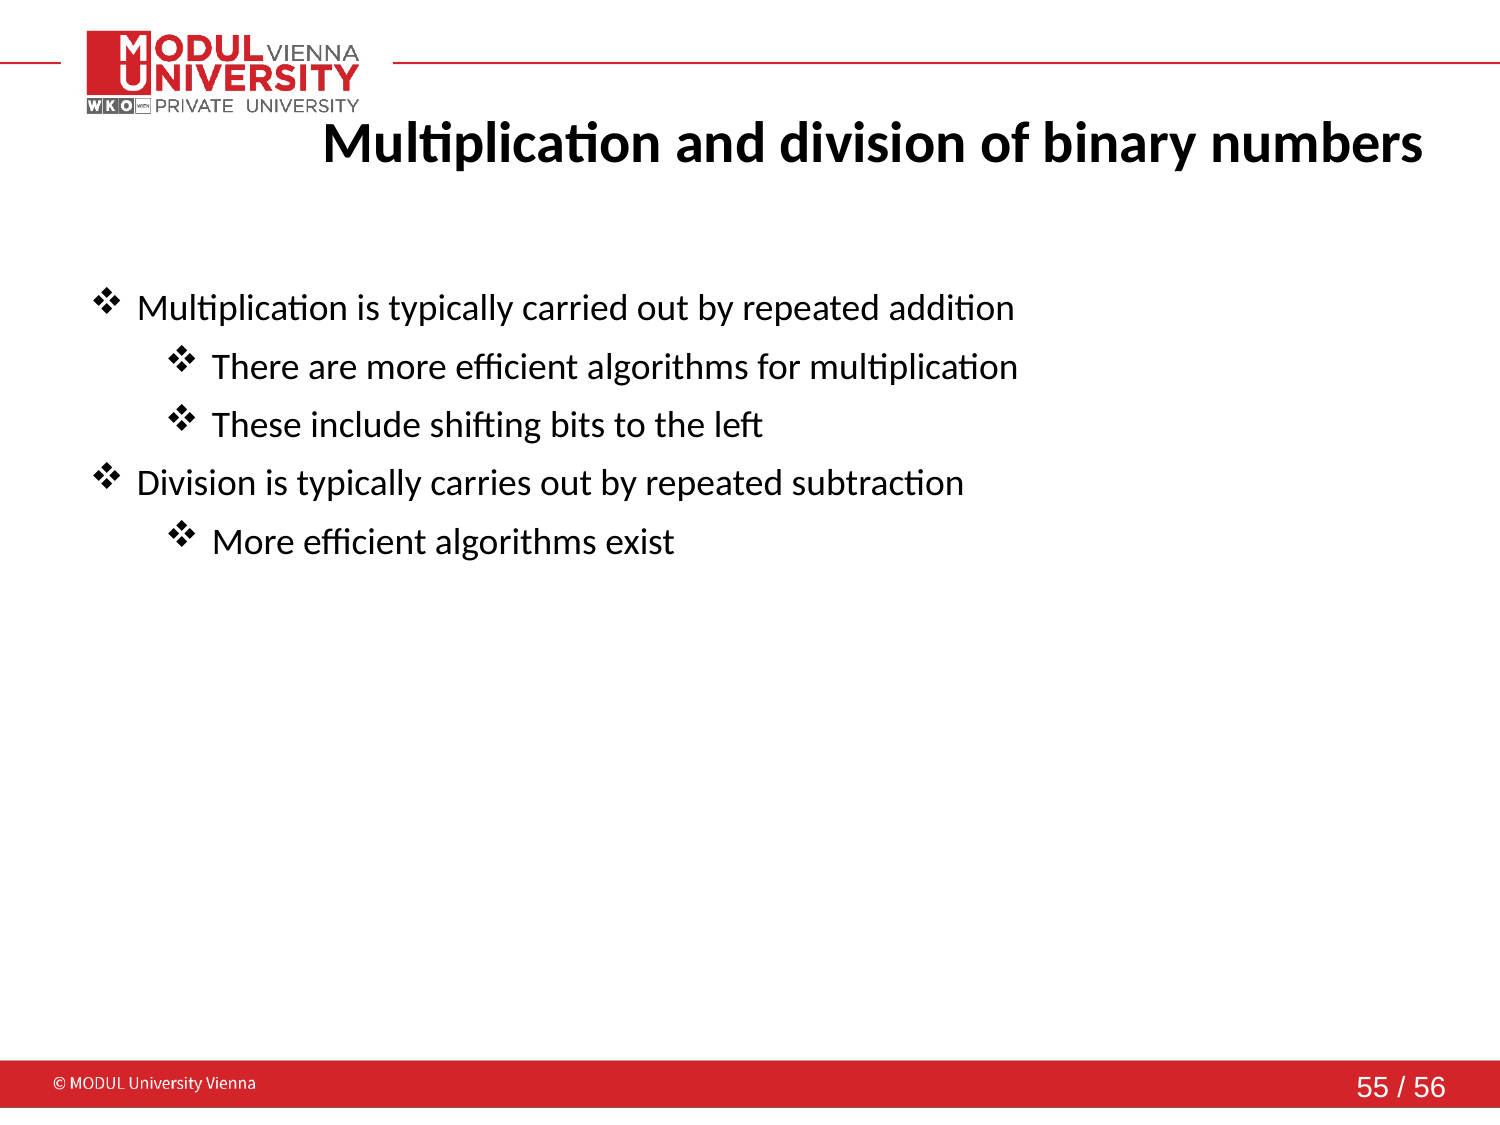

# Multiplication and division of binary numbers
Multiplication is typically carried out by repeated addition
There are more efficient algorithms for multiplication
These include shifting bits to the left
Division is typically carries out by repeated subtraction
More efficient algorithms exist